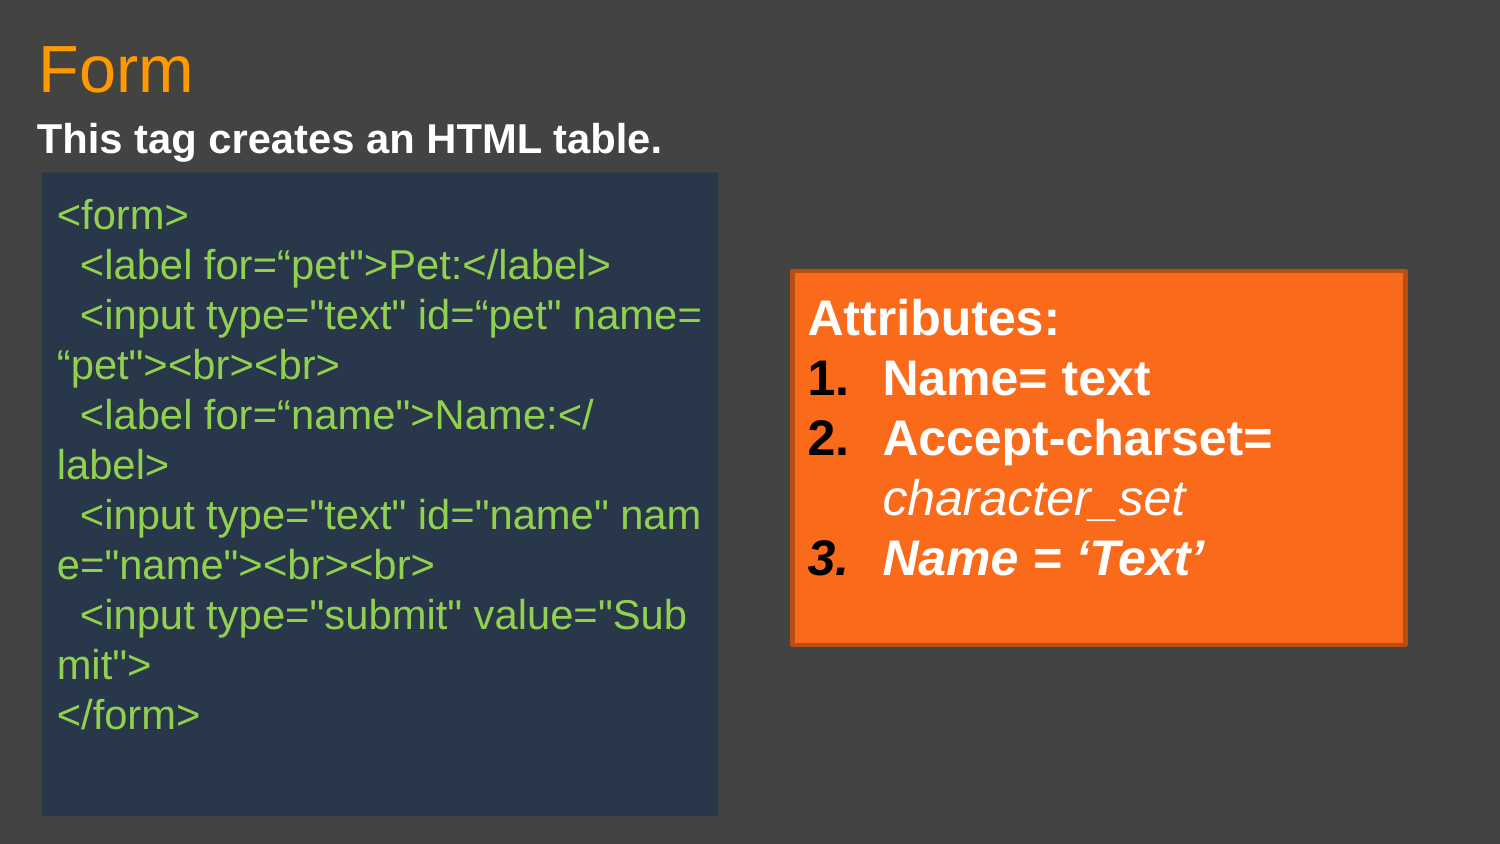

Form
This tag creates an HTML table.

<form>
  <label for=“pet">Pet:</label>
  <input type="text" id=“pet" name=“pet"><br><br>
  <label for=“name">Name:</label>
  <input type="text" id="name" name="name"><br><br>
  <input type="submit" value="Submit">
</form>
Attributes:
Name= text
Accept-charset= character_set
Name = ‘Text’